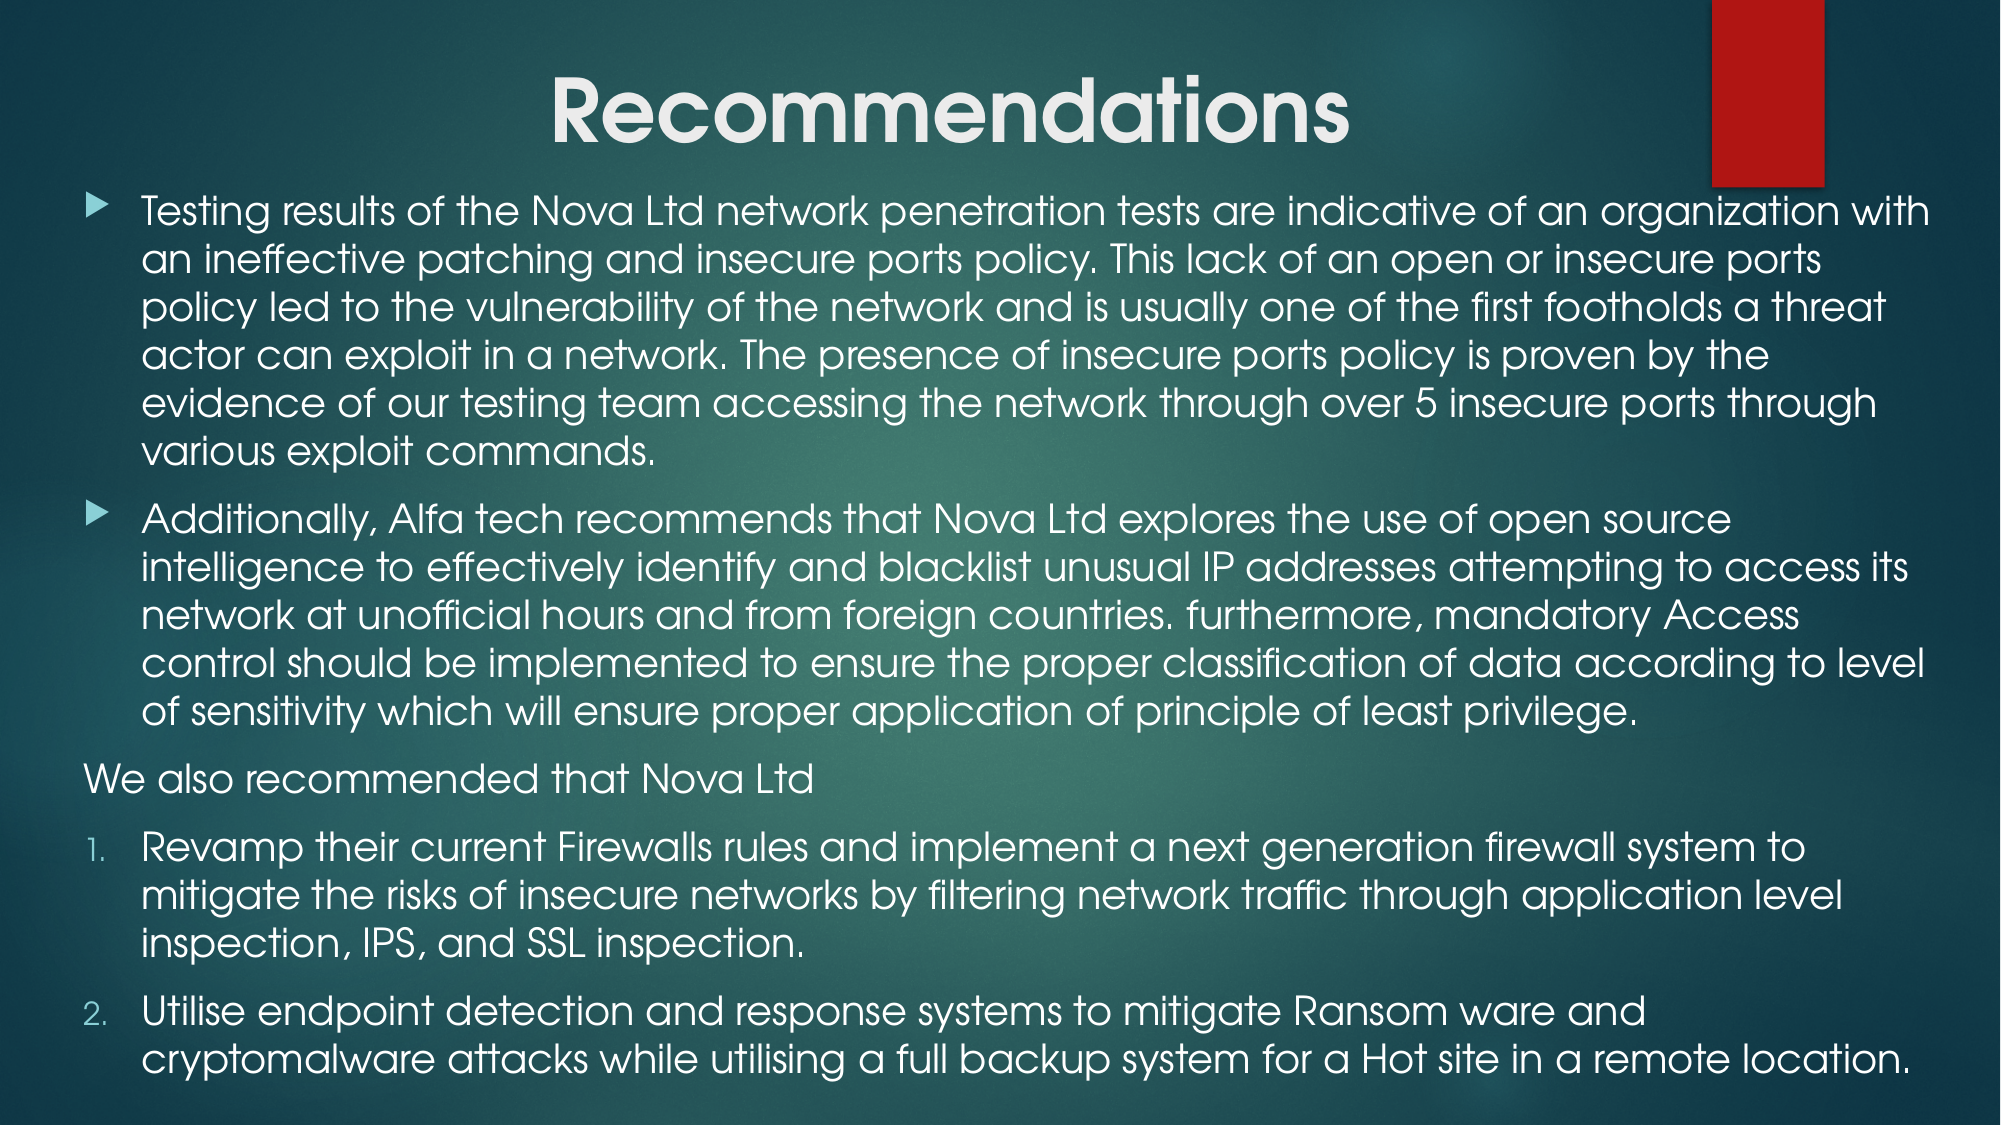

# Recommendations
Testing results of the Nova Ltd network penetration tests are indicative of an organization with an ineffective patching and insecure ports policy. This lack of an open or insecure ports policy led to the vulnerability of the network and is usually one of the first footholds a threat actor can exploit in a network. The presence of insecure ports policy is proven by the evidence of our testing team accessing the network through over 5 insecure ports through various exploit commands.
Additionally, Alfa tech recommends that Nova Ltd explores the use of open source intelligence to effectively identify and blacklist unusual IP addresses attempting to access its network at unofficial hours and from foreign countries. furthermore, mandatory Access control should be implemented to ensure the proper classification of data according to level of sensitivity which will ensure proper application of principle of least privilege.
We also recommended that Nova Ltd
Revamp their current Firewalls rules and implement a next generation firewall system to mitigate the risks of insecure networks by filtering network traffic through application level   inspection, IPS, and SSL inspection.
Utilise endpoint detection and response systems to mitigate Ransom ware and cryptomalware attacks while utilising a full backup system for a Hot site in a remote location.